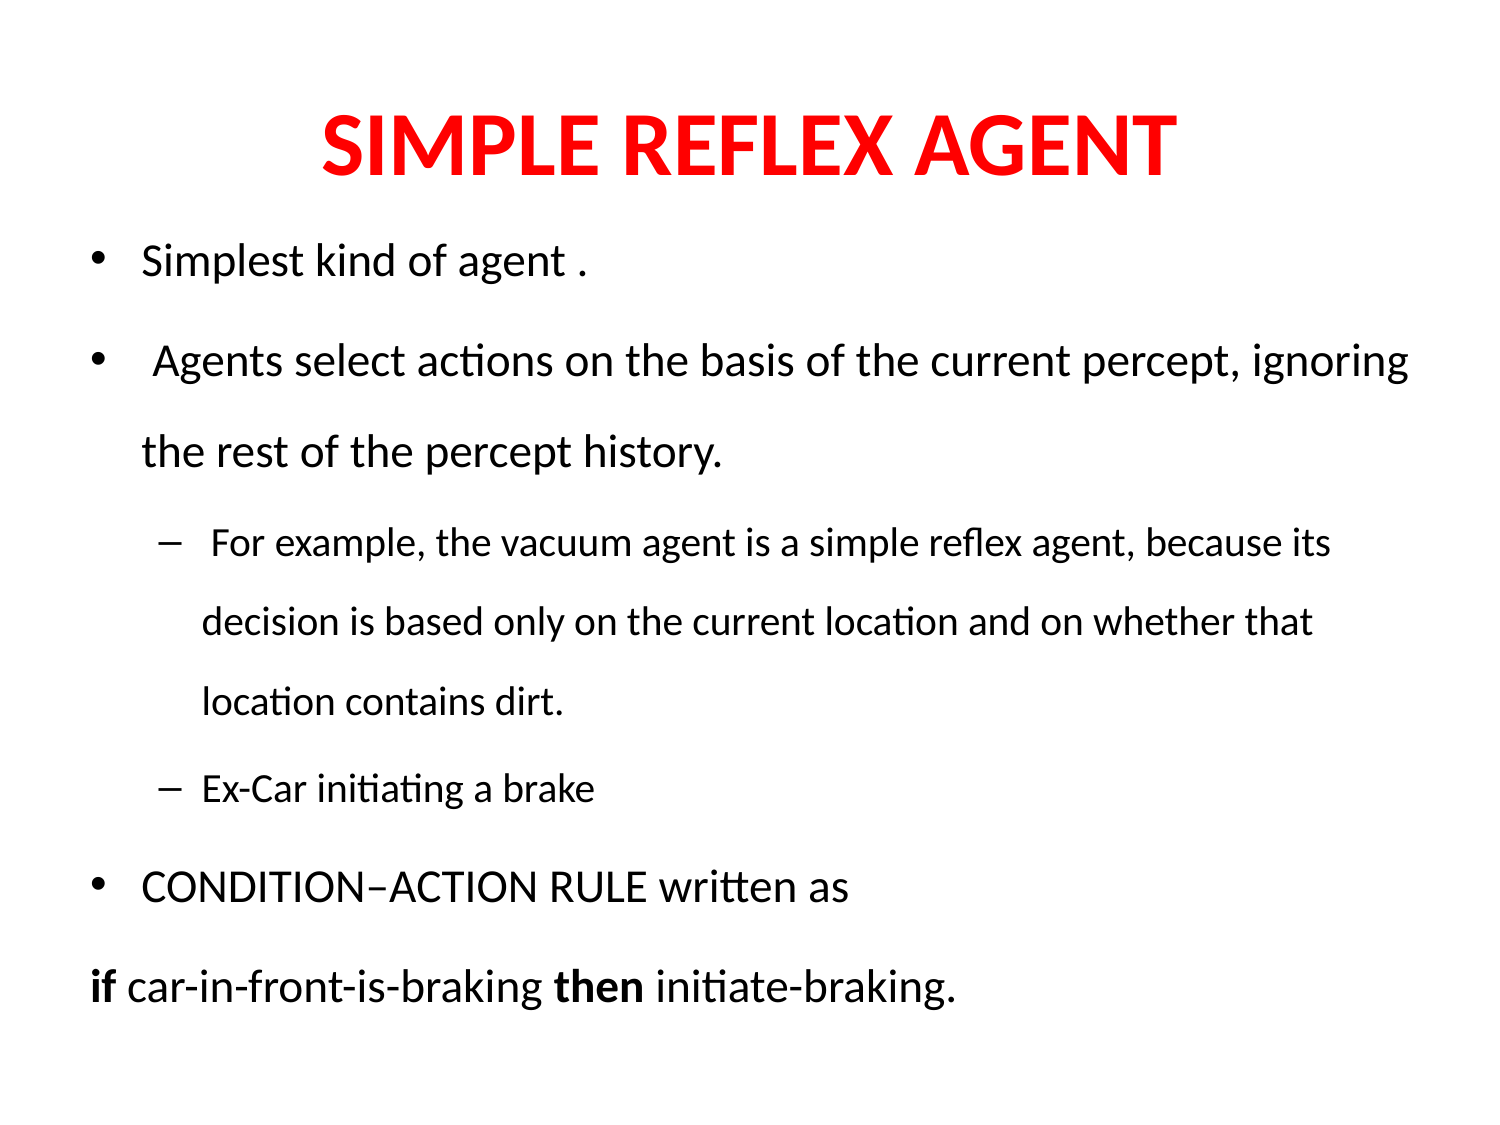

# SIMPLE REFLEX AGENT
Simplest kind of agent .
 Agents select actions on the basis of the current percept, ignoring the rest of the percept history.
 For example, the vacuum agent is a simple reﬂex agent, because its decision is based only on the current location and on whether that location contains dirt.
Ex-Car initiating a brake
CONDITION–ACTION RULE written as
if car-in-front-is-braking then initiate-braking.